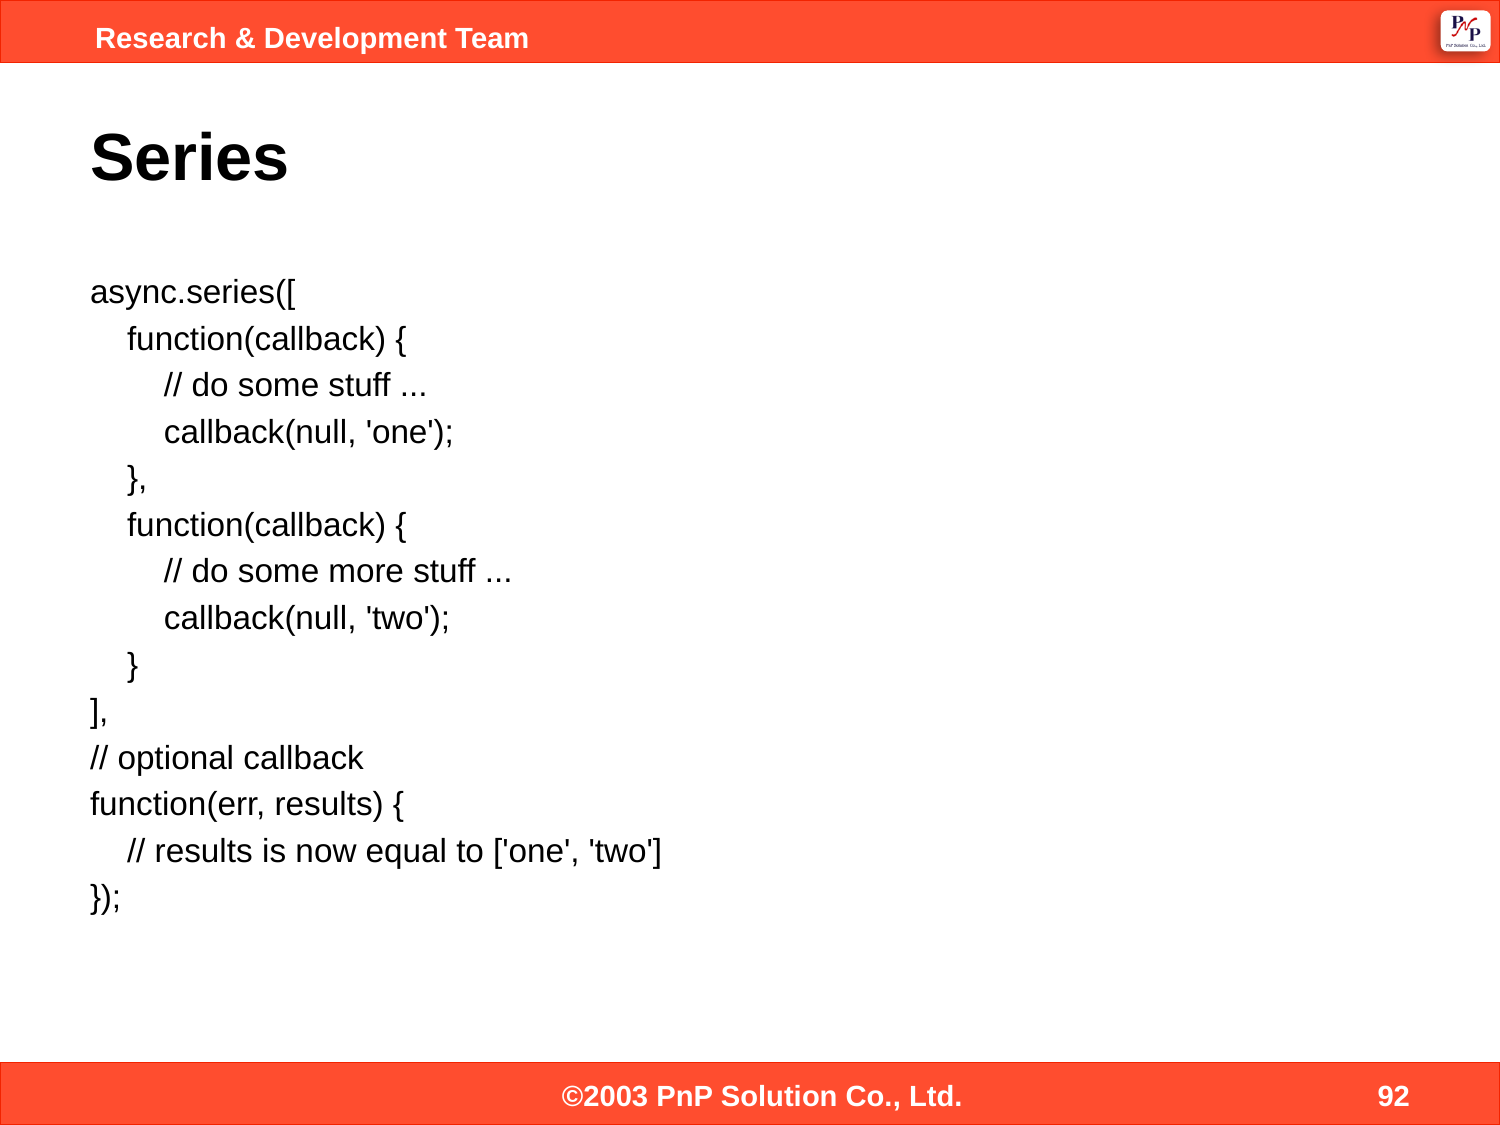

# Series
async.series([
    function(callback) {
        // do some stuff ...
        callback(null, 'one');
    },
    function(callback) {
        // do some more stuff ...
        callback(null, 'two');
    }
],
// optional callback
function(err, results) {
    // results is now equal to ['one', 'two']
});

©2003 PnP Solution Co., Ltd.
92